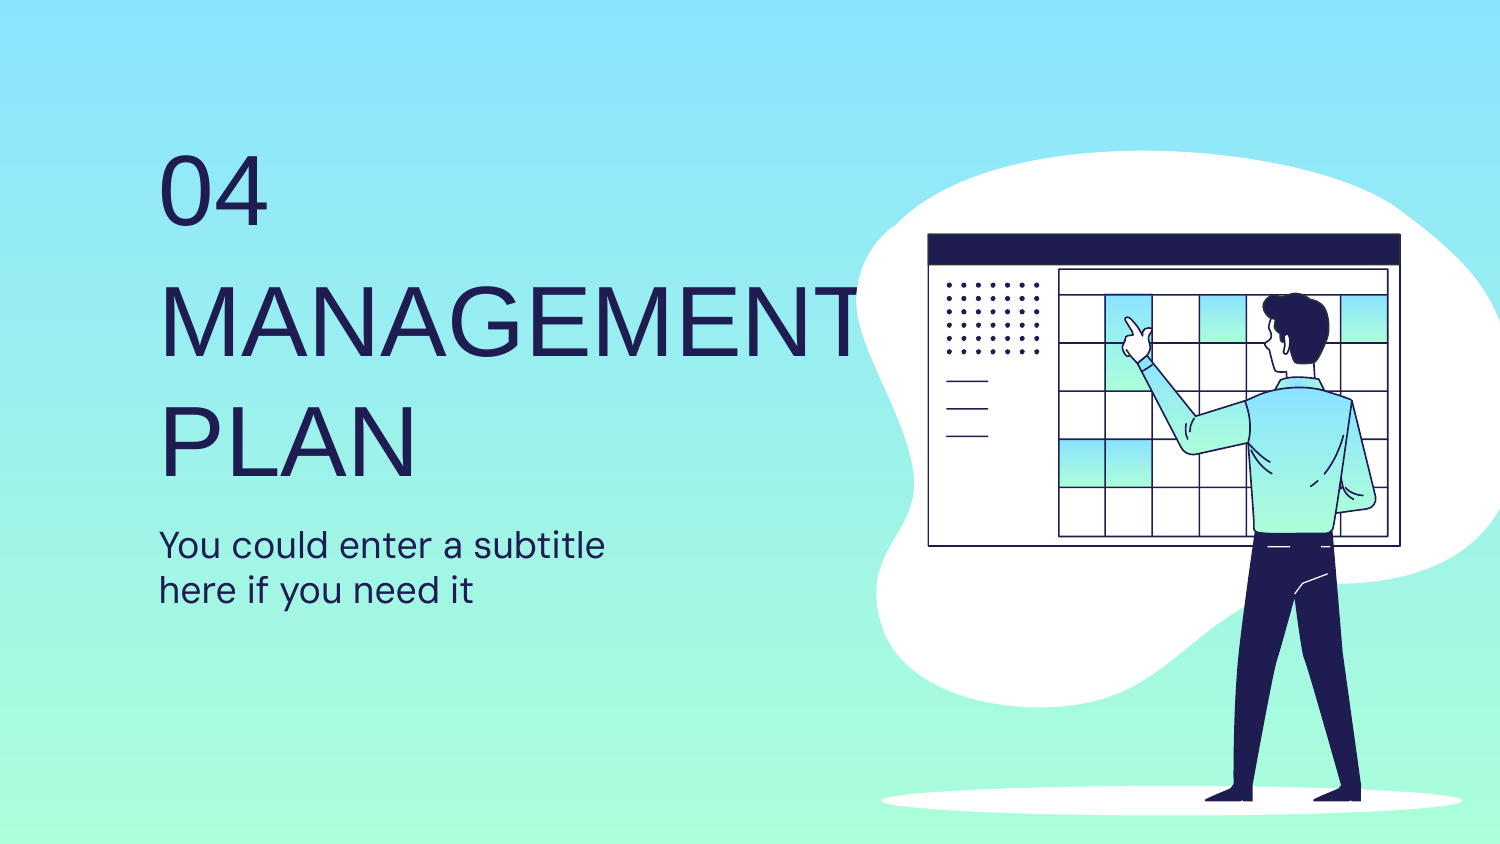

04

# MANAGEMENT PLAN
You could enter a subtitle here if you need it